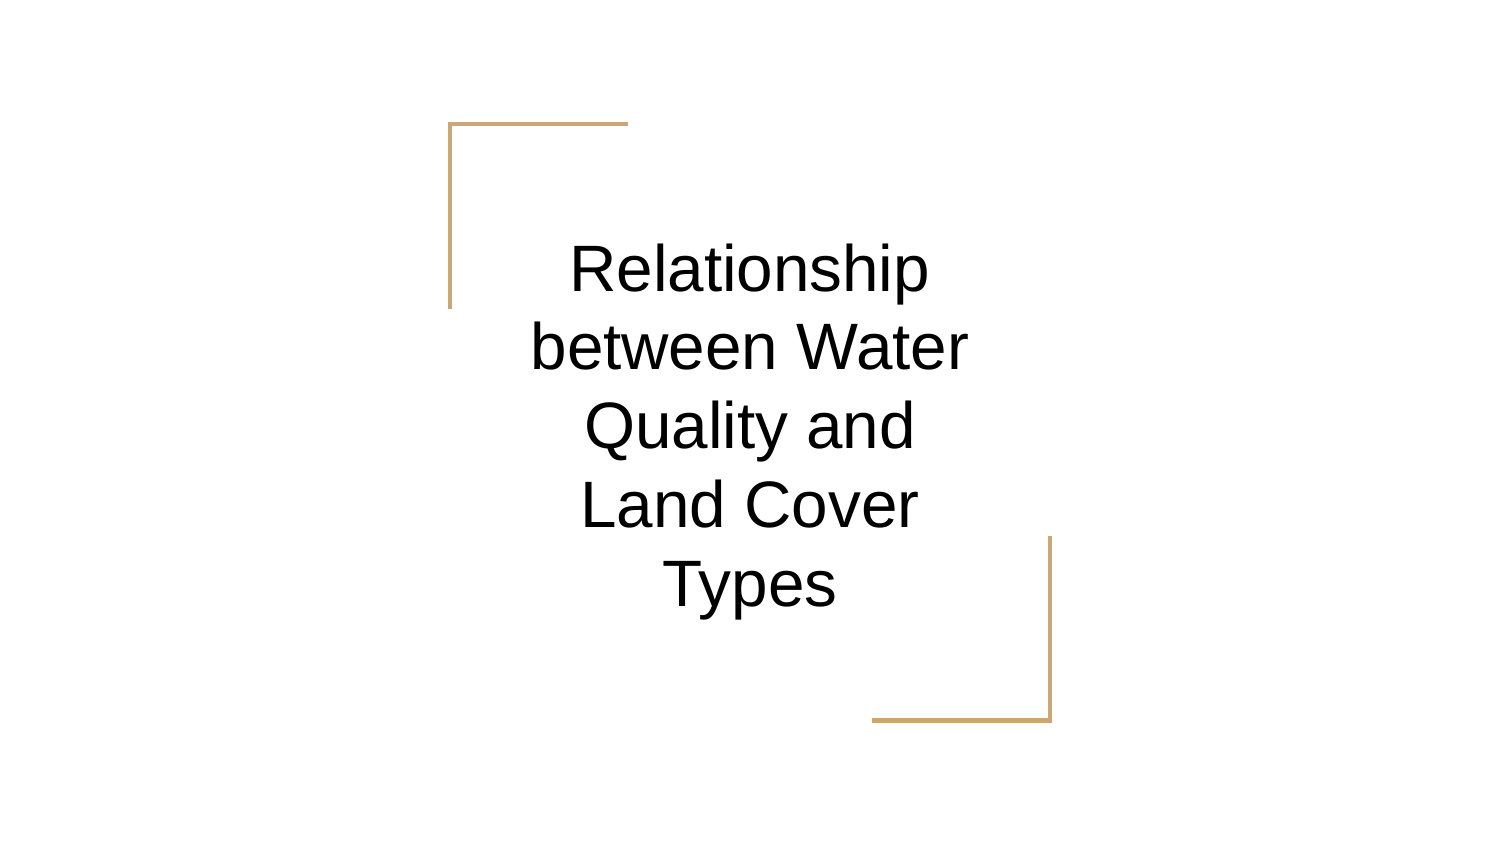

# Relationship between Water Quality and Land Cover Types